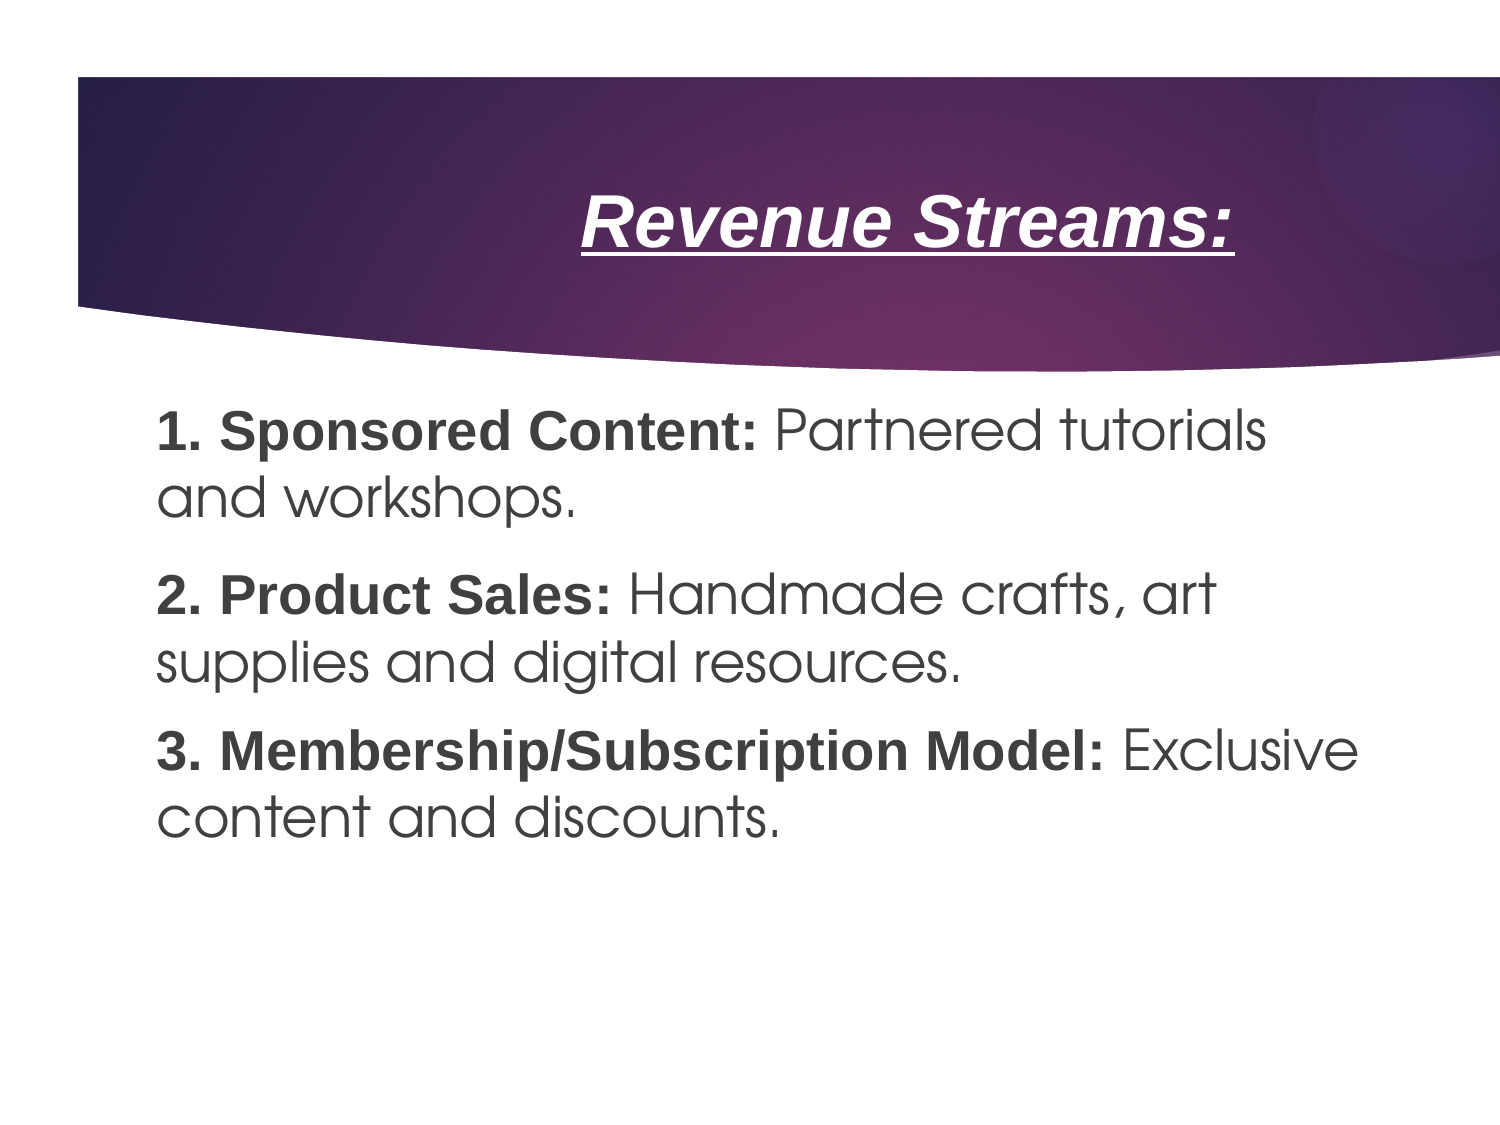

# Revenue Streams:
1. Sponsored Content: Partnered tutorials and workshops.
2. Product Sales: Handmade crafts, art supplies and digital resources.
3. Membership/Subscription Model: Exclusive content and discounts.